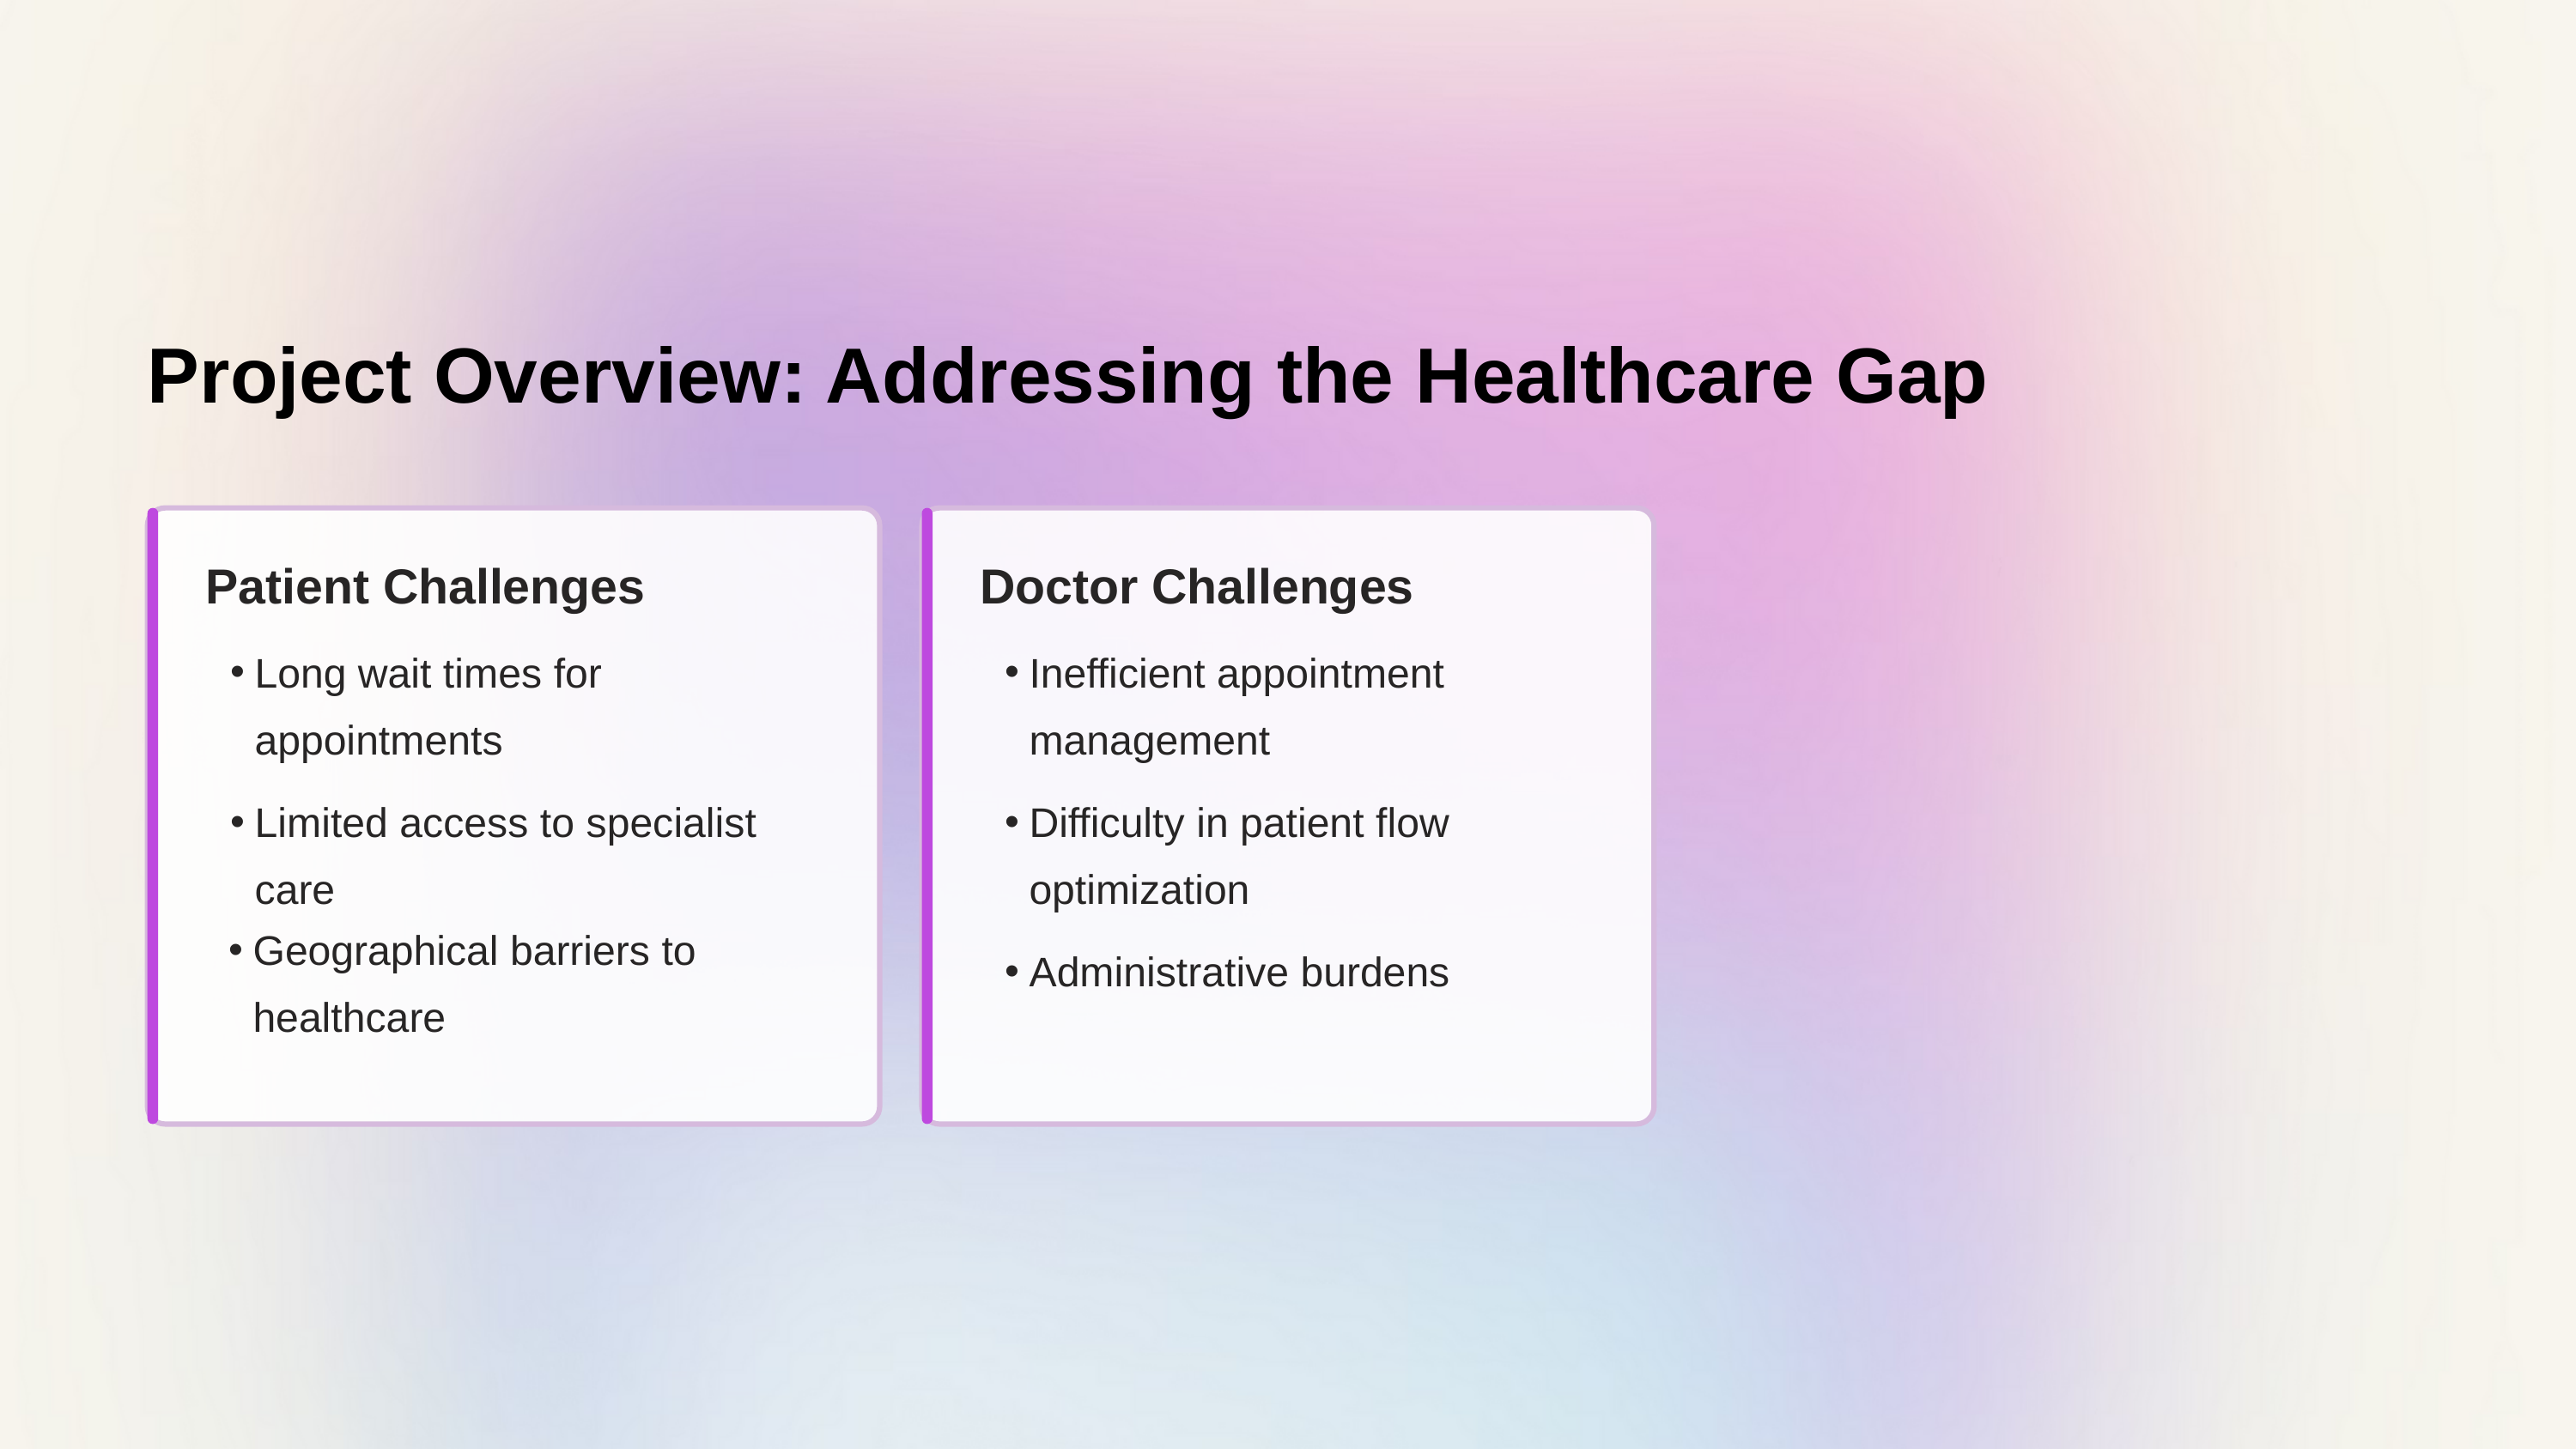

Project Overview: Addressing the Healthcare Gap

Patient Challenges
Doctor Challenges
Long wait times for appointments
Inefficient appointment management
Limited access to specialist care
Difficulty in patient flow optimization
Geographical barriers to healthcare
Administrative burdens